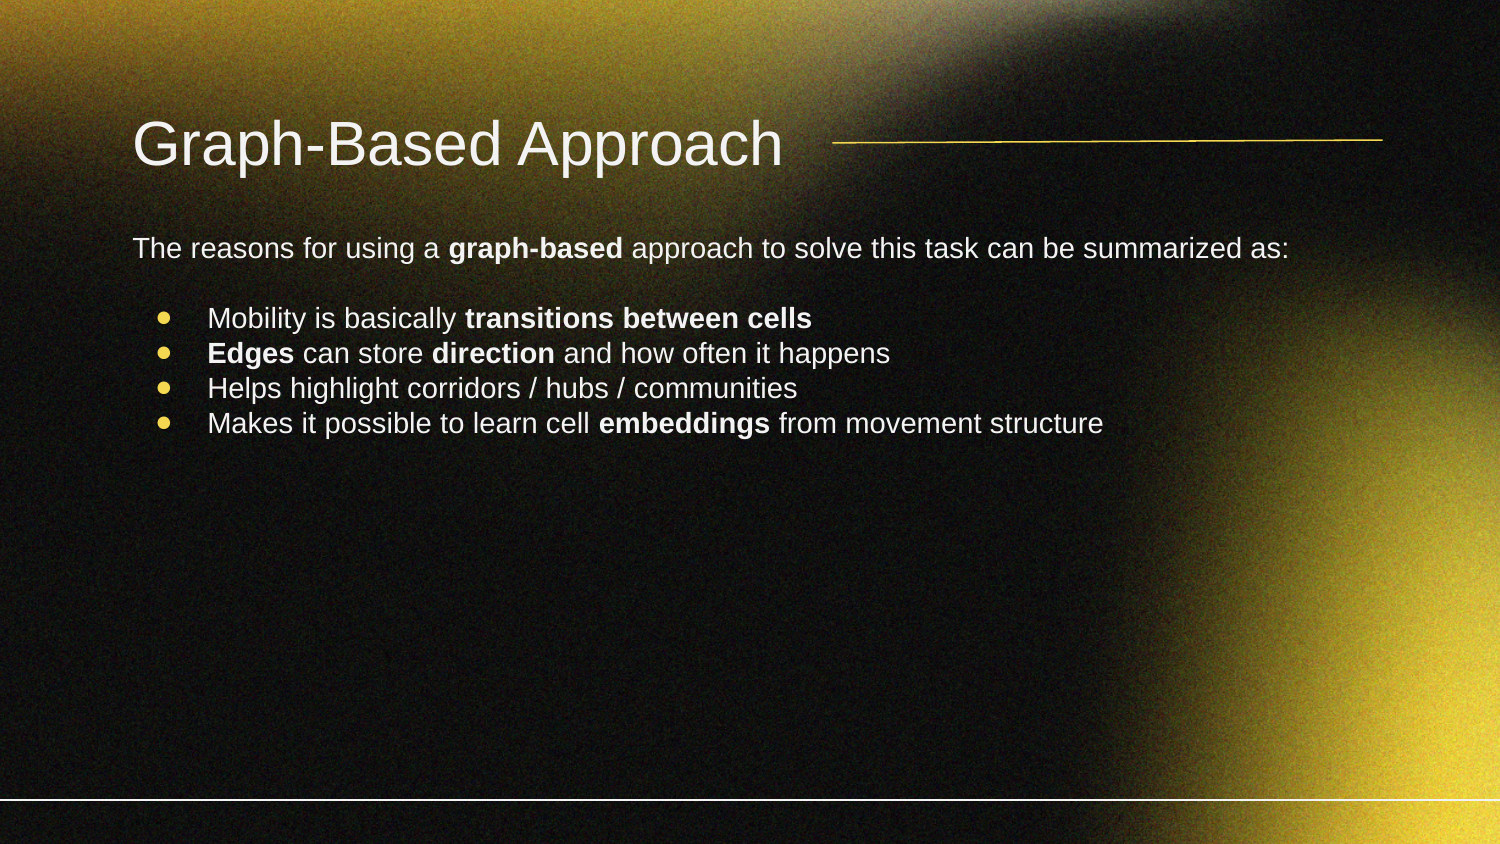

# Graph-Based Approach
The reasons for using a graph-based approach to solve this task can be summarized as:

Mobility is basically transitions between cells
Edges can store direction and how often it happens
Helps highlight corridors / hubs / communities
Makes it possible to learn cell embeddings from movement structure